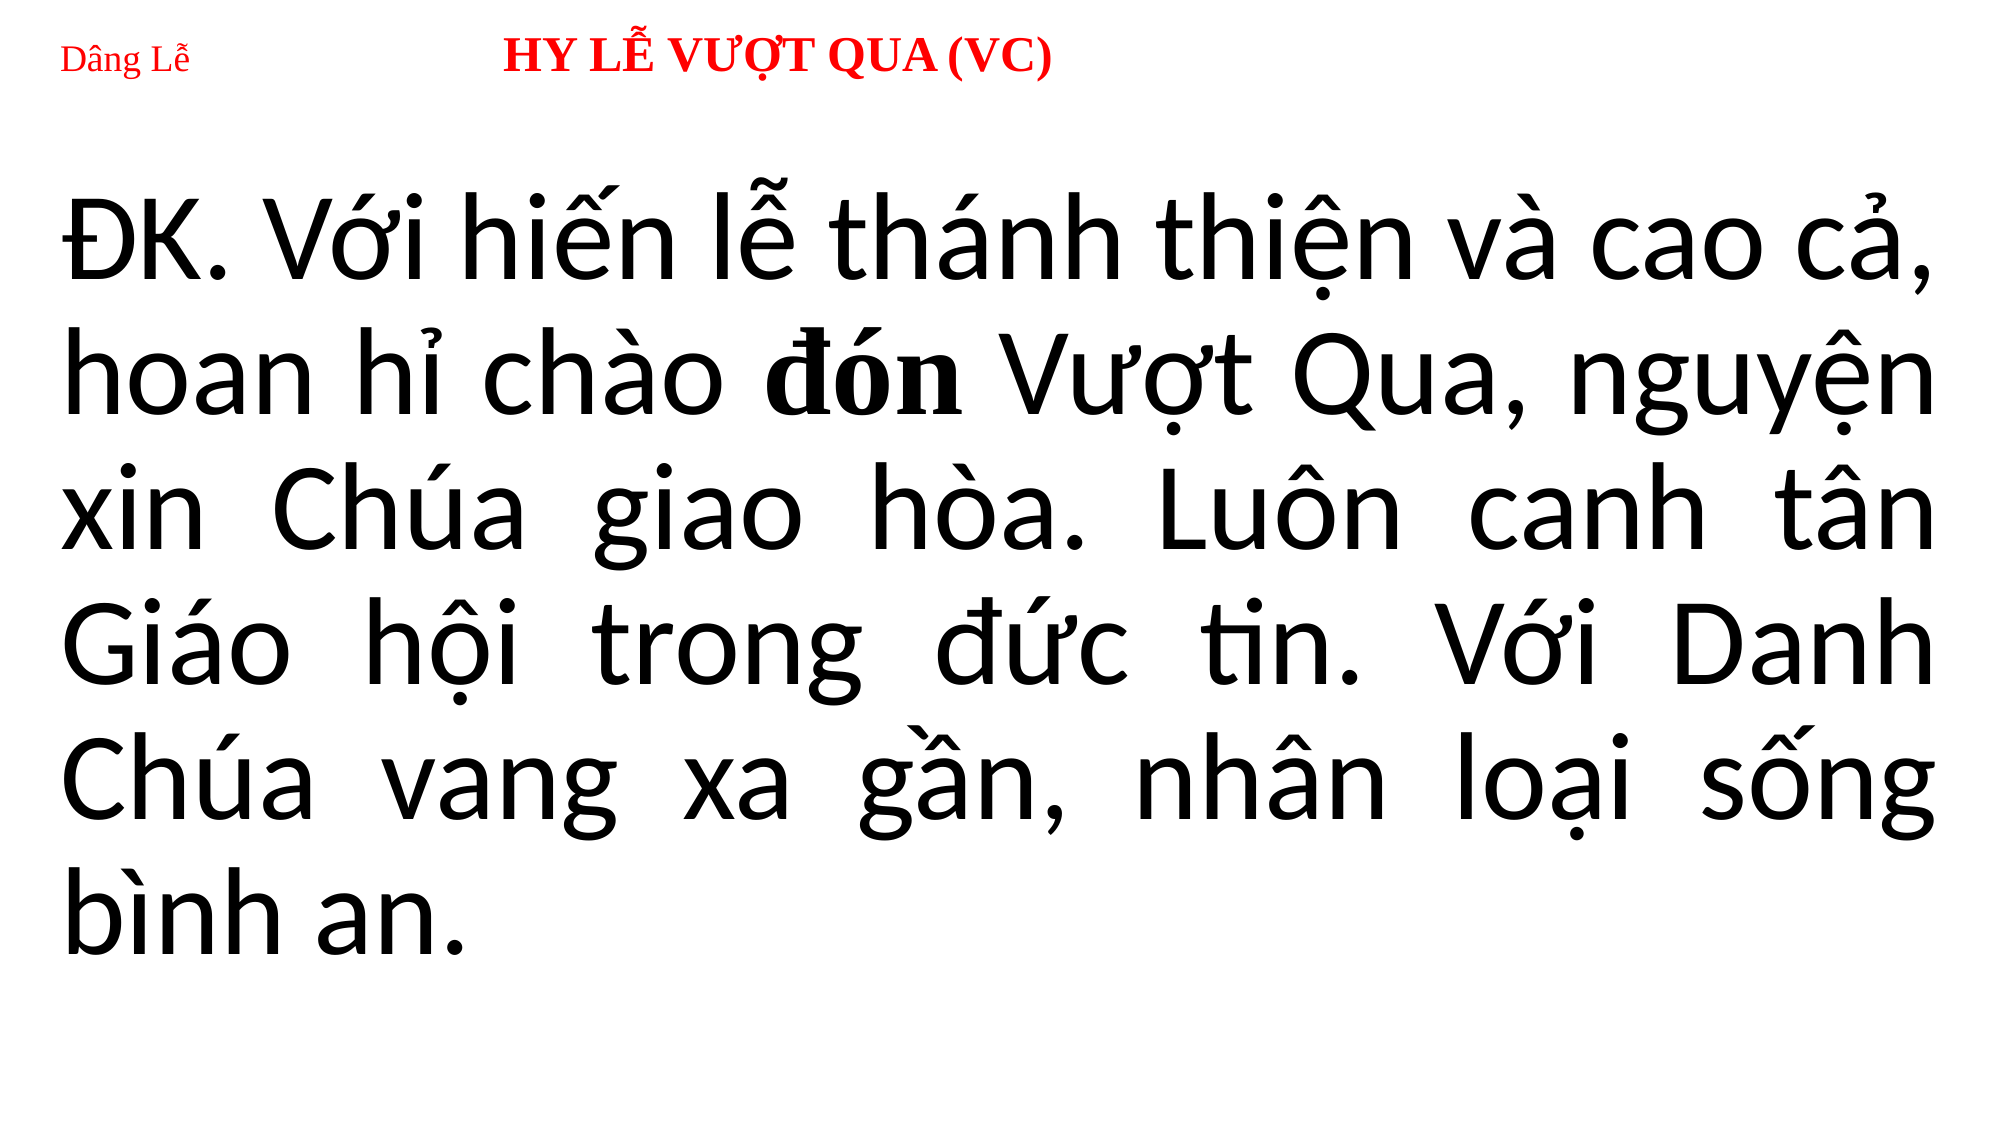

# Dâng Lễ                                 HY LỄ VƯỢT QUA (VC)
ĐK. Với hiến lễ thánh thiện và cao cả, hoan hỉ chào đón Vượt Qua, nguyện xin Chúa giao hòa. Luôn canh tân Giáo hội trong đức tin. Với Danh Chúa vang xa gần, nhân loại sống bình an.